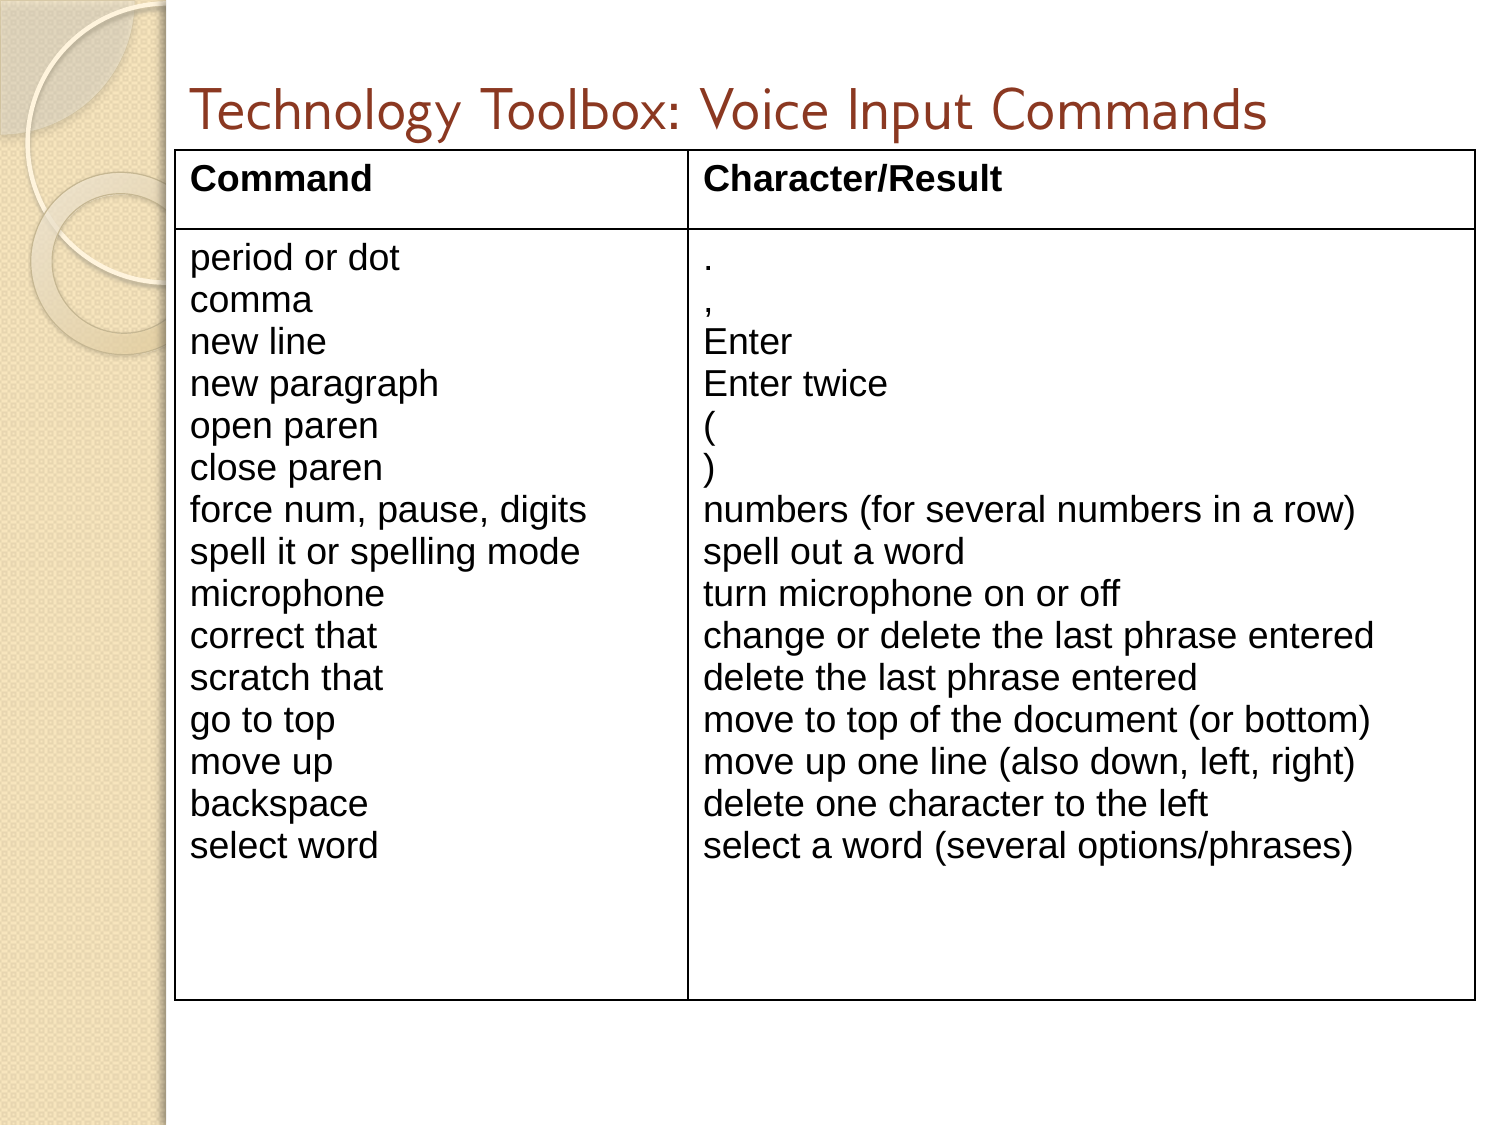

# Technology Toolbox: Voice Input Commands
| Command | Character/Result |
| --- | --- |
| period or dot comma new line new paragraph open paren close paren force num, pause, digits spell it or spelling mode microphone correct that scratch that go to top move up backspace select word | . , Enter Enter twice ( ) numbers (for several numbers in a row) spell out a word turn microphone on or off change or delete the last phrase entered delete the last phrase entered move to top of the document (or bottom) move up one line (also down, left, right) delete one character to the left select a word (several options/phrases) |